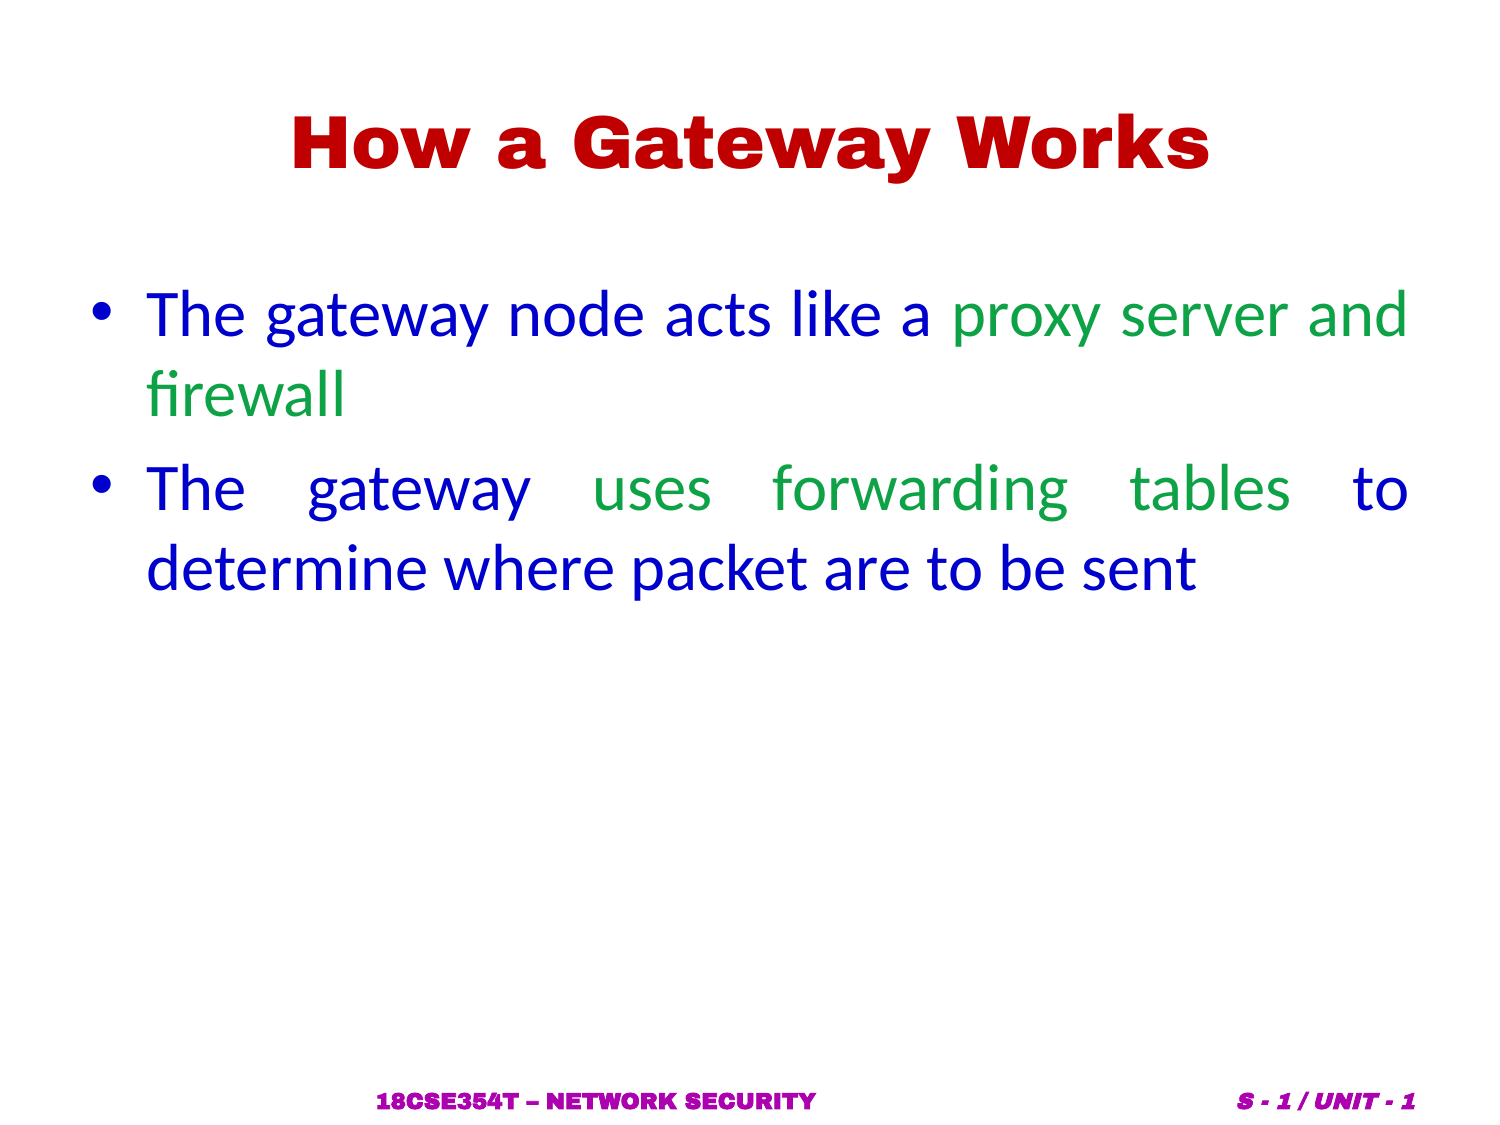

# How a Gateway Works
The gateway node acts like a proxy server and firewall
The gateway uses forwarding tables to determine where packet are to be sent
                                18CSE354T – NETWORK SECURITY                                                      S - 1 / UNIT - 1